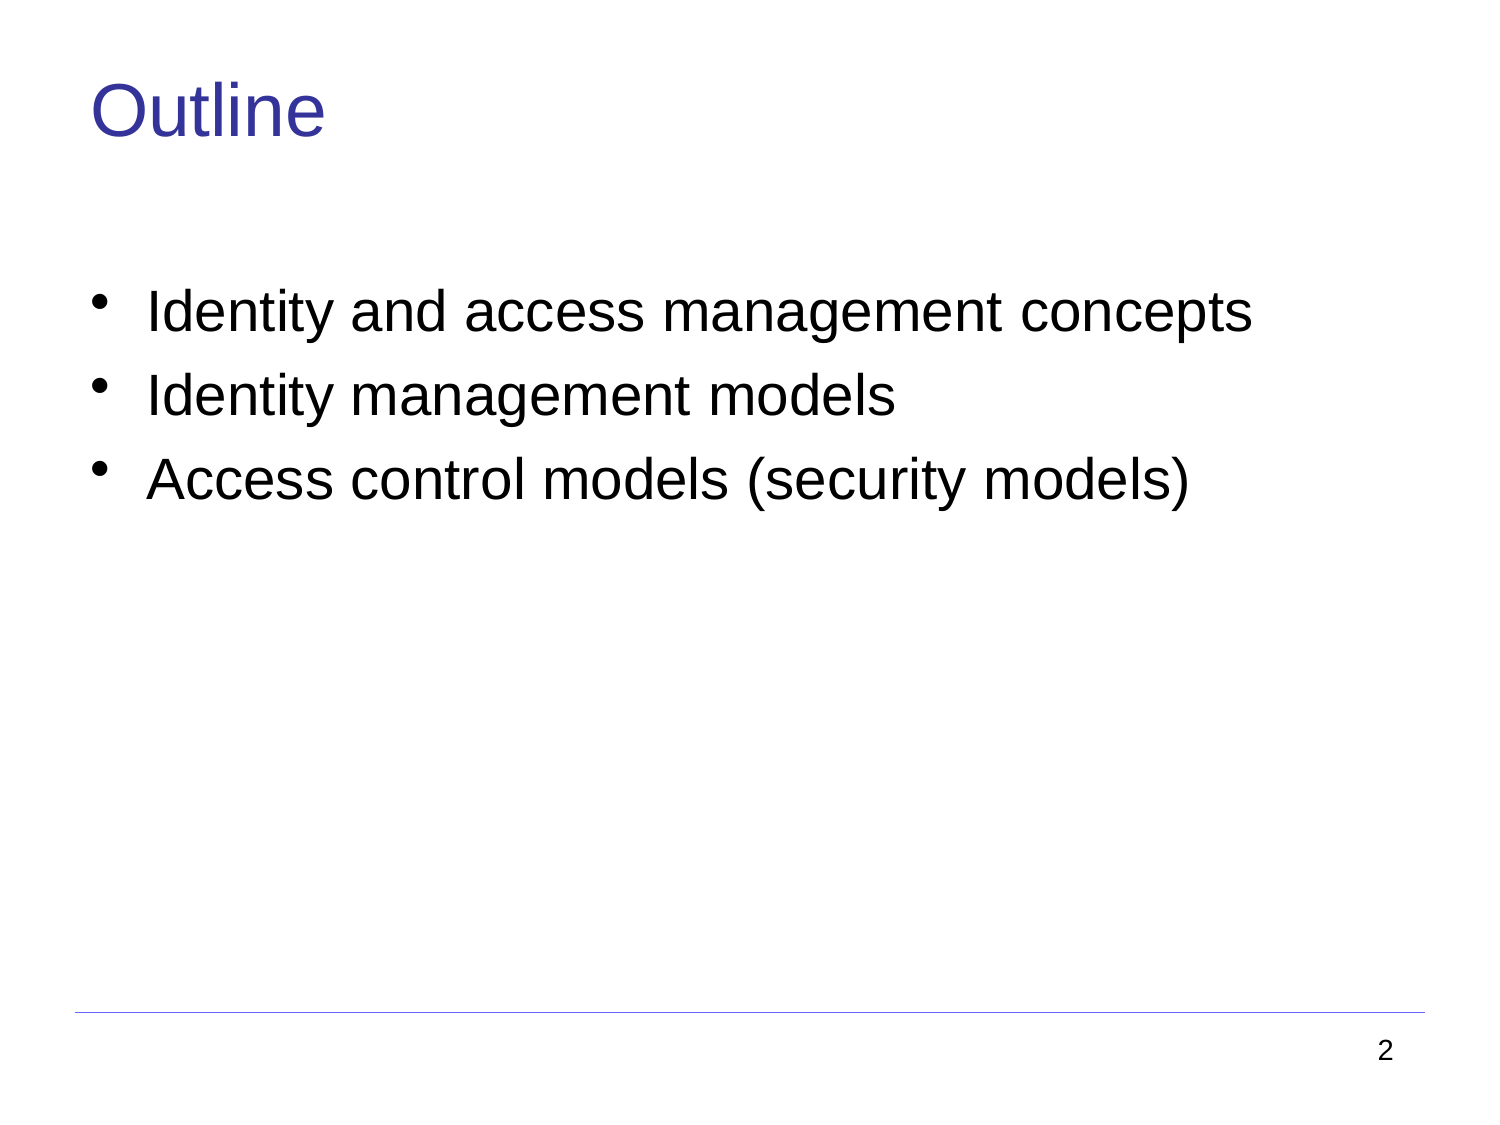

# Outline
Identity and access management concepts
Identity management models
Access control models (security models)
2